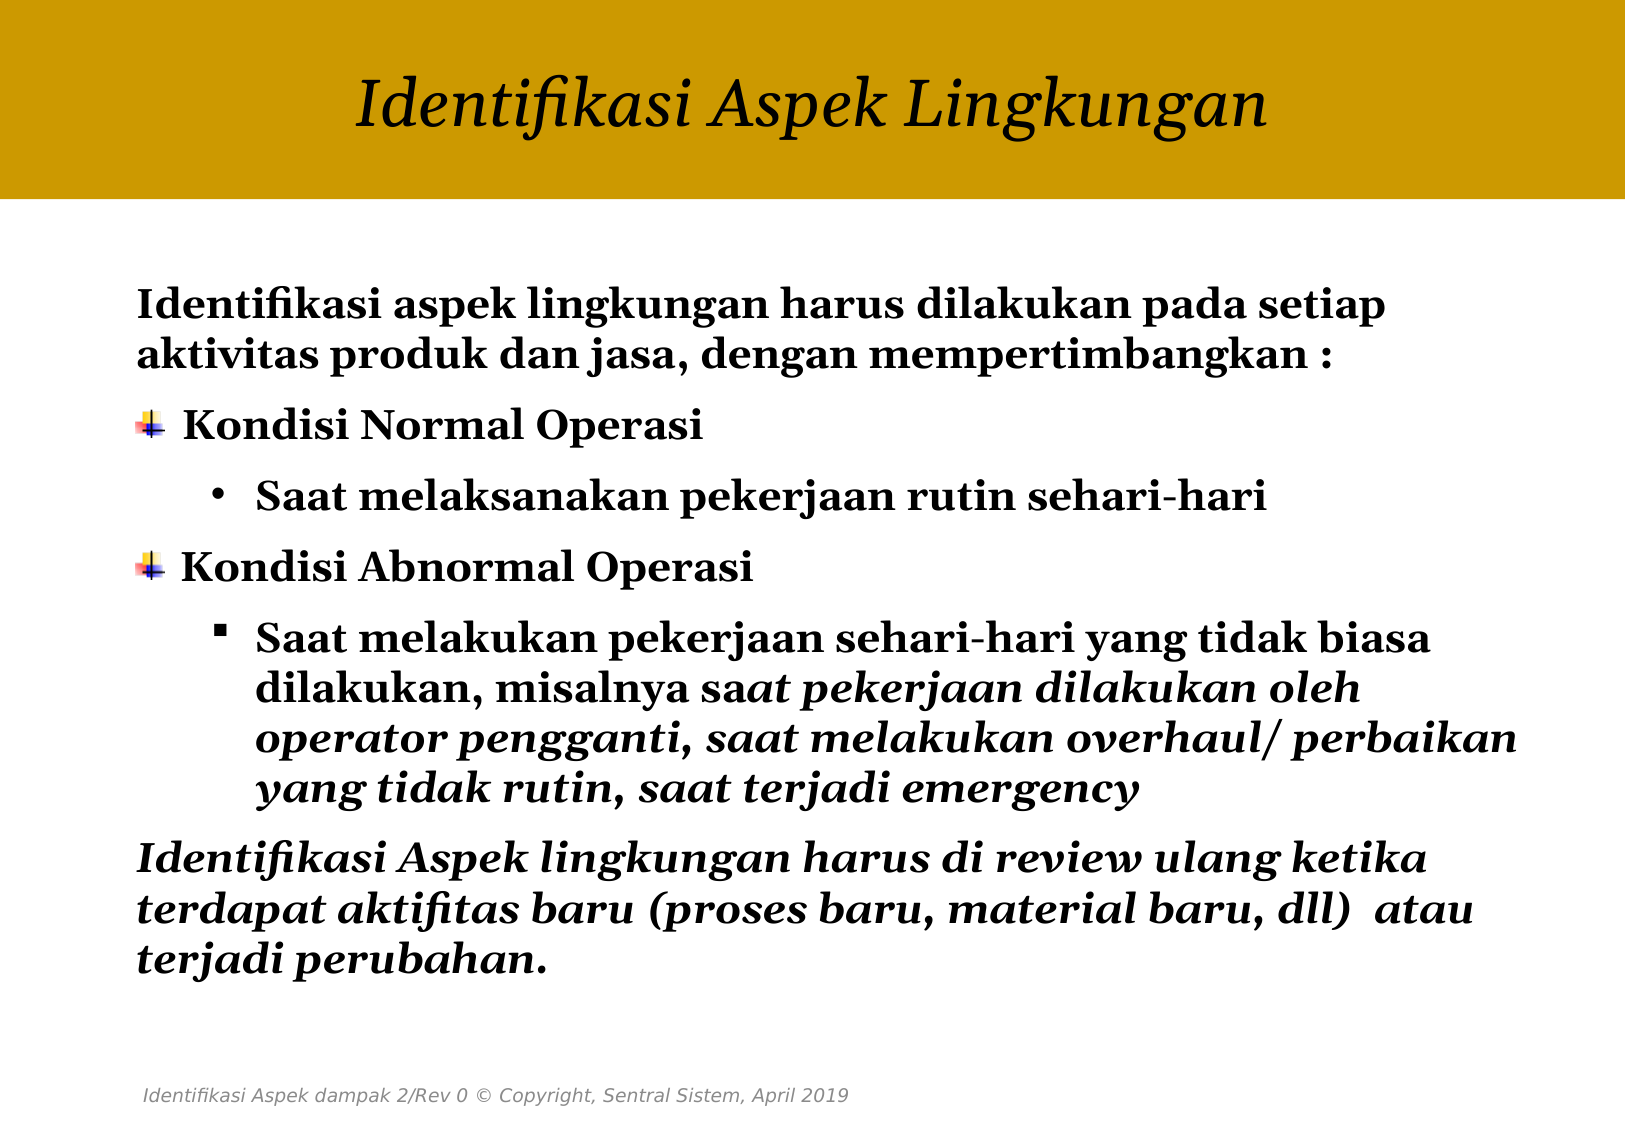

Identifikasi Aspek Lingkungan
Identifikasi aspek lingkungan harus dilakukan pada setiap aktivitas produk dan jasa, dengan mempertimbangkan :
 Kondisi Normal Operasi
Saat melaksanakan pekerjaan rutin sehari-hari
Kondisi Abnormal Operasi
Saat melakukan pekerjaan sehari-hari yang tidak biasa dilakukan, misalnya saat pekerjaan dilakukan oleh operator pengganti, saat melakukan overhaul/ perbaikan yang tidak rutin, saat terjadi emergency
Identifikasi Aspek lingkungan harus di review ulang ketika terdapat aktifitas baru (proses baru, material baru, dll)  atau terjadi perubahan.
Identifikasi Aspek dampak 2/Rev 0 © Copyright, Sentral Sistem, April 2019